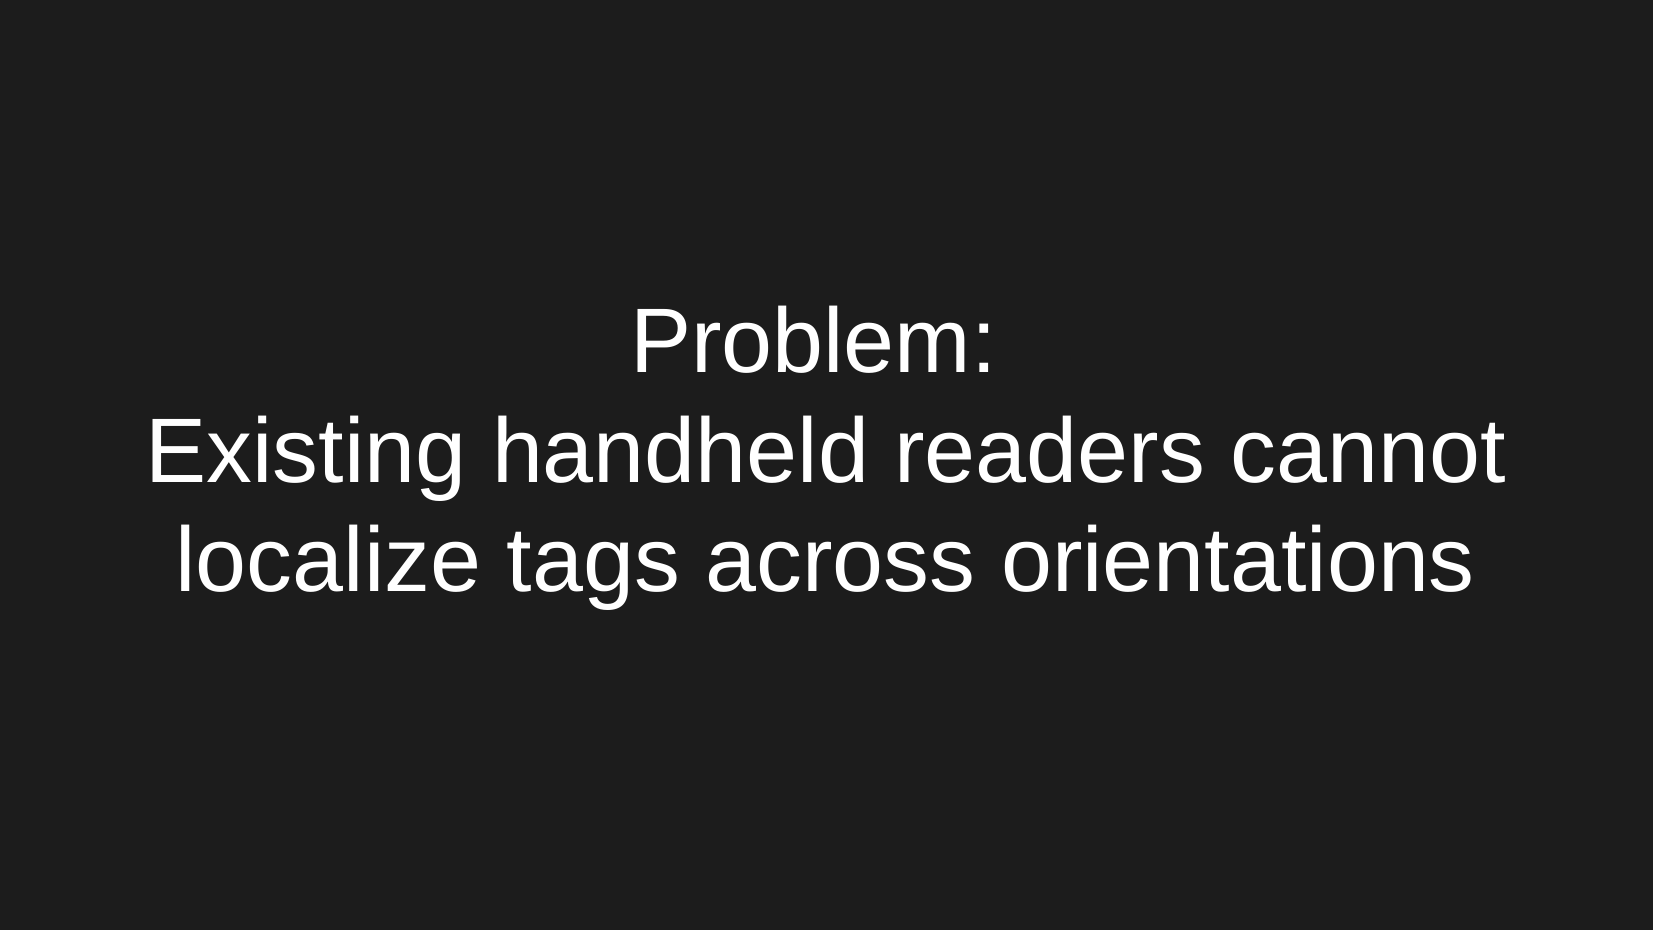

Problem:
Existing handheld readers cannot localize tags across orientations